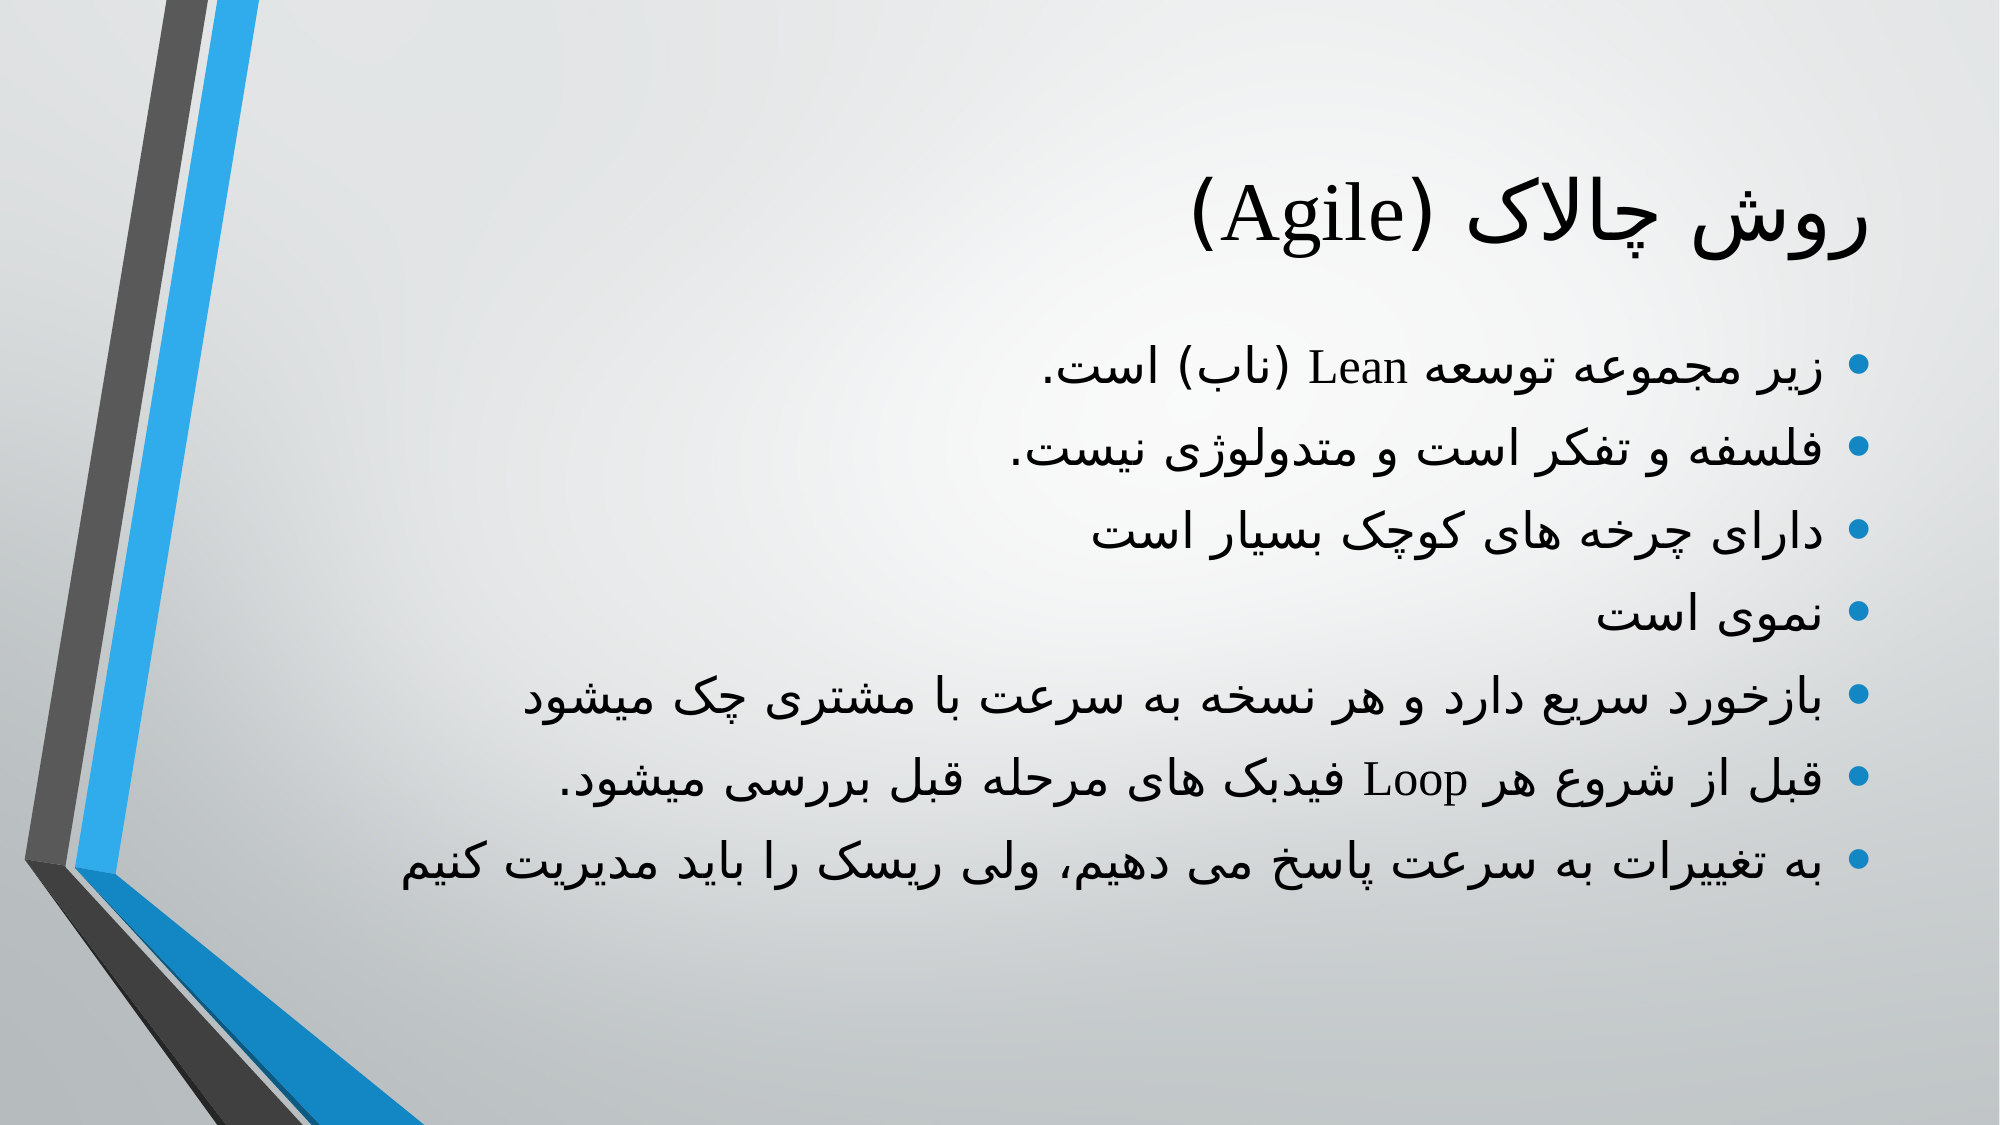

# روش چالاک (Agile)
زیر مجموعه توسعه Lean (ناب) است.
فلسفه و تفکر است و متدولوژی نیست.
دارای چرخه های کوچک بسیار است
نموی است
بازخورد سریع دارد و هر نسخه به سرعت با مشتری چک میشود
قبل از شروع هر Loop فیدبک های مرحله قبل بررسی میشود.
به تغییرات به سرعت پاسخ می دهیم، ولی ریسک را باید مدیریت کنیم